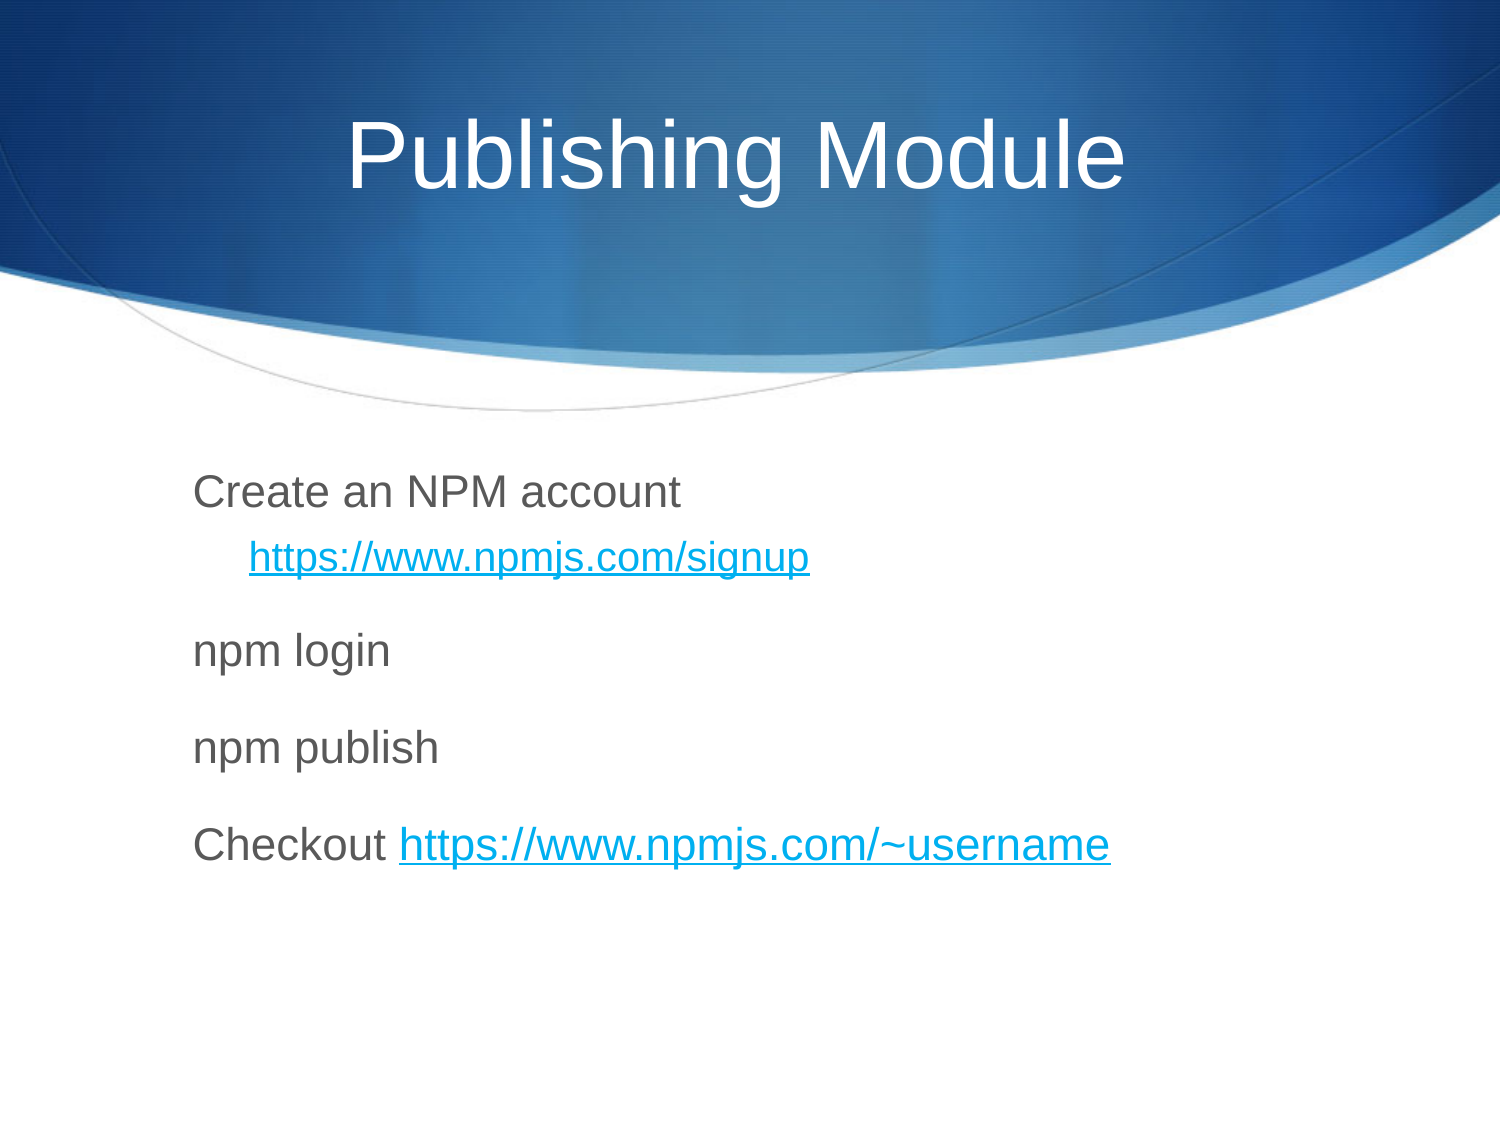

Publishing Module
Create an NPM account
https://www.npmjs.com/signup
npm login
npm publish
Checkout https://www.npmjs.com/~username